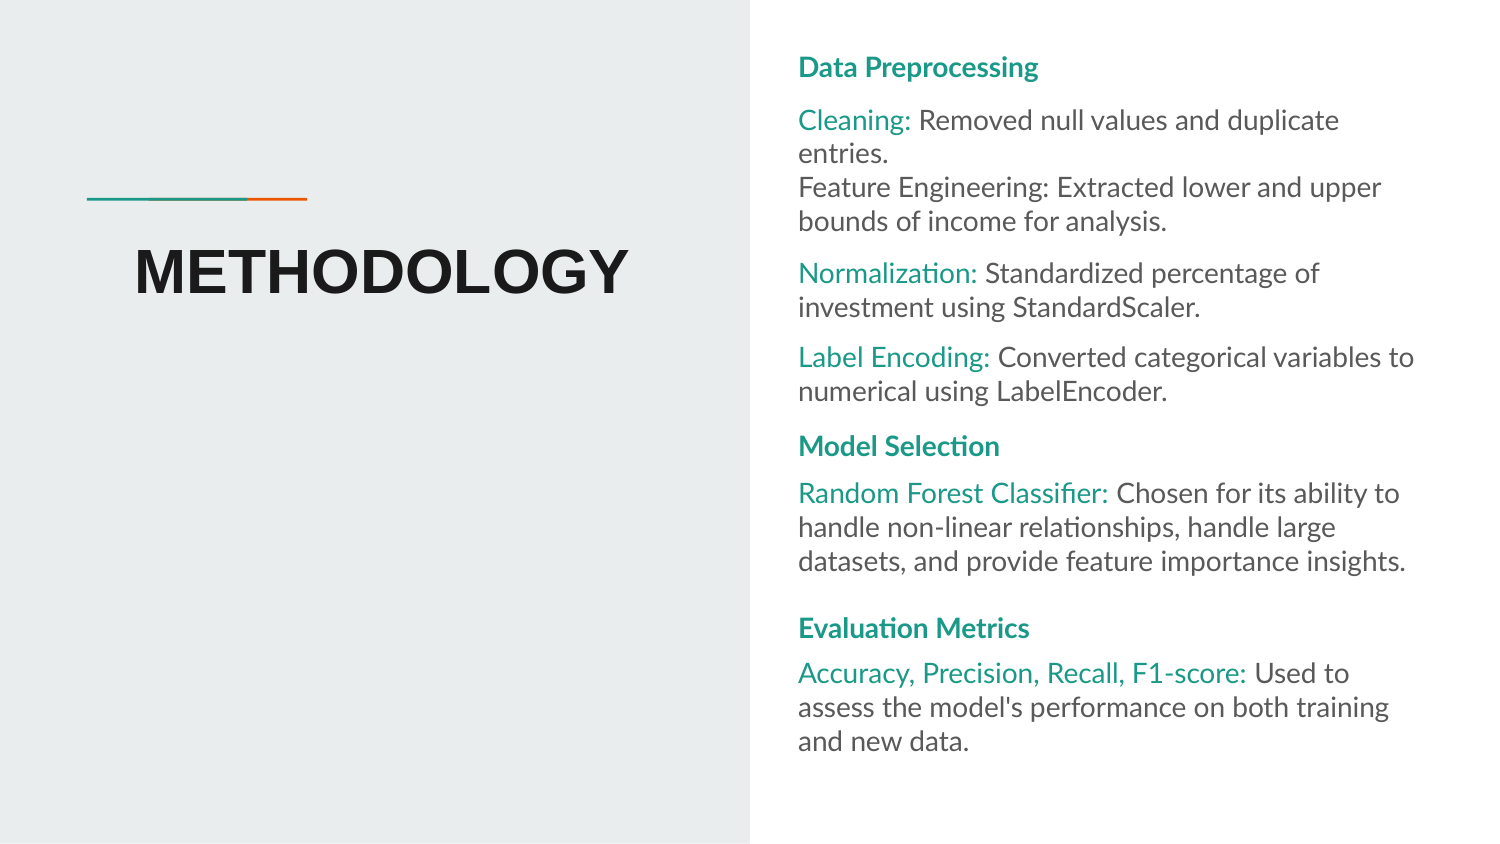

Data Preprocessing

Cleaning: Removed null values and duplicate entries.
Feature Engineering: Extracted lower and upper bounds of income for analysis.

Normalization: Standardized percentage of investment using StandardScaler.

Label Encoding: Converted categorical variables to numerical using LabelEncoder.

Model Selection

Random Forest Classifier: Chosen for its ability to handle non-linear relationships, handle large datasets, and provide feature importance insights.

Evaluation Metrics

Accuracy, Precision, Recall, F1-score: Used to assess the model's performance on both training and new data.

# METHODOLOGY
1